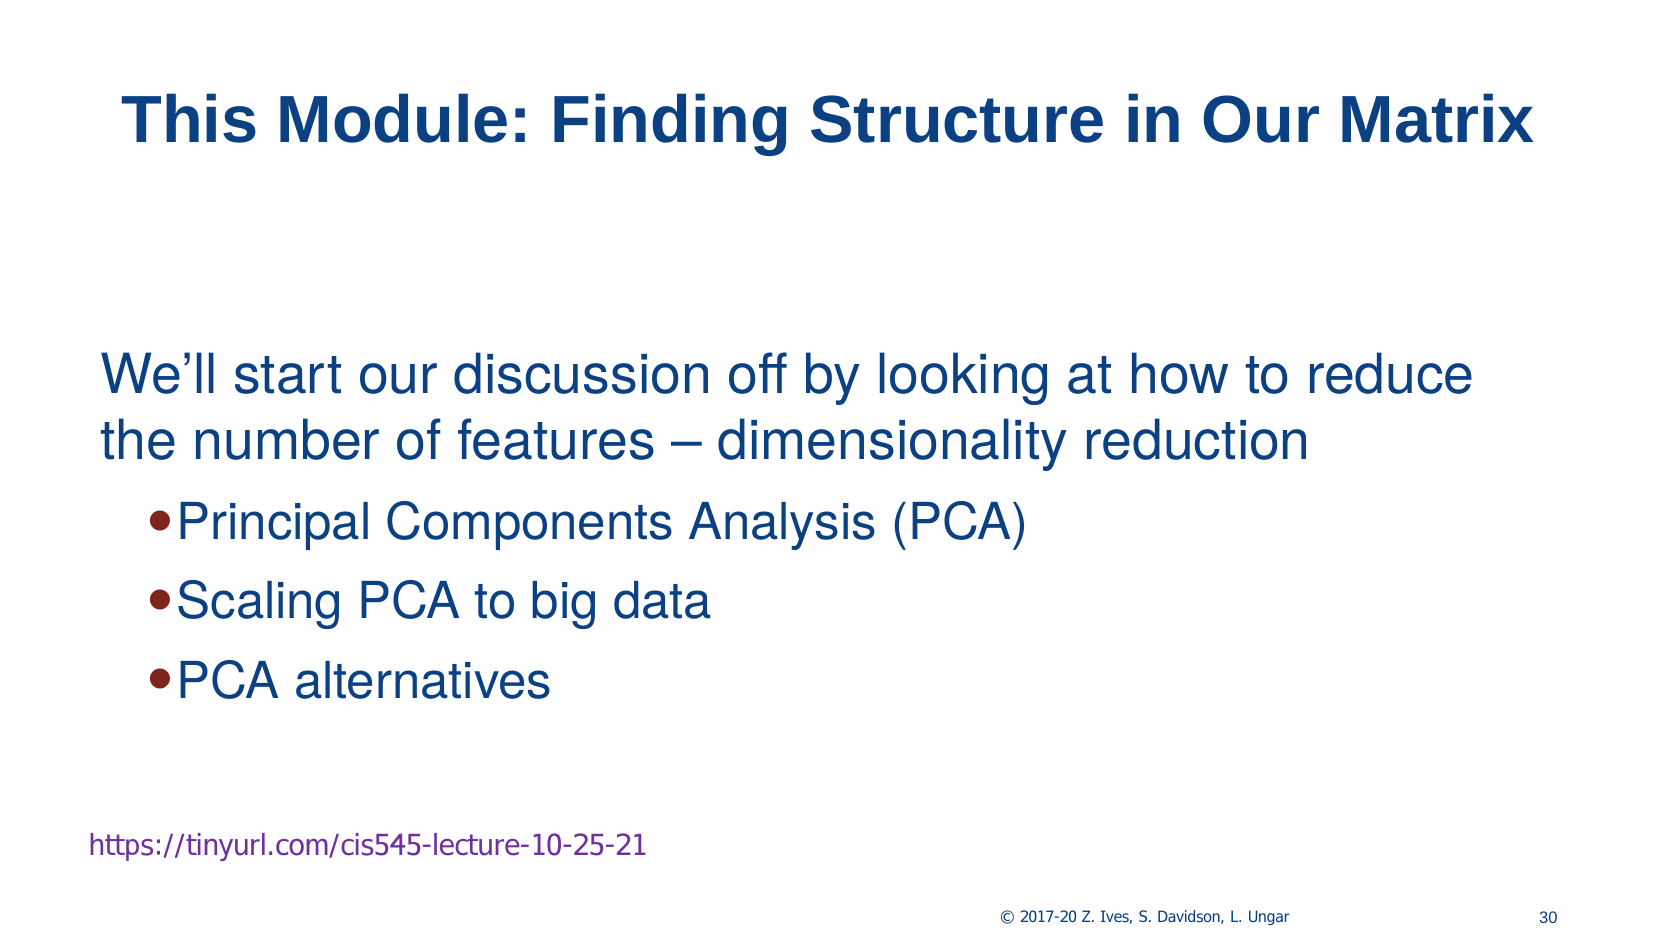

# This Module: Finding Structure in Our Matrix
We’ll start our discussion off by looking at how to reduce the number of features – dimensionality reduction
Principal Components Analysis (PCA)
Scaling PCA to big data
PCA alternatives

30